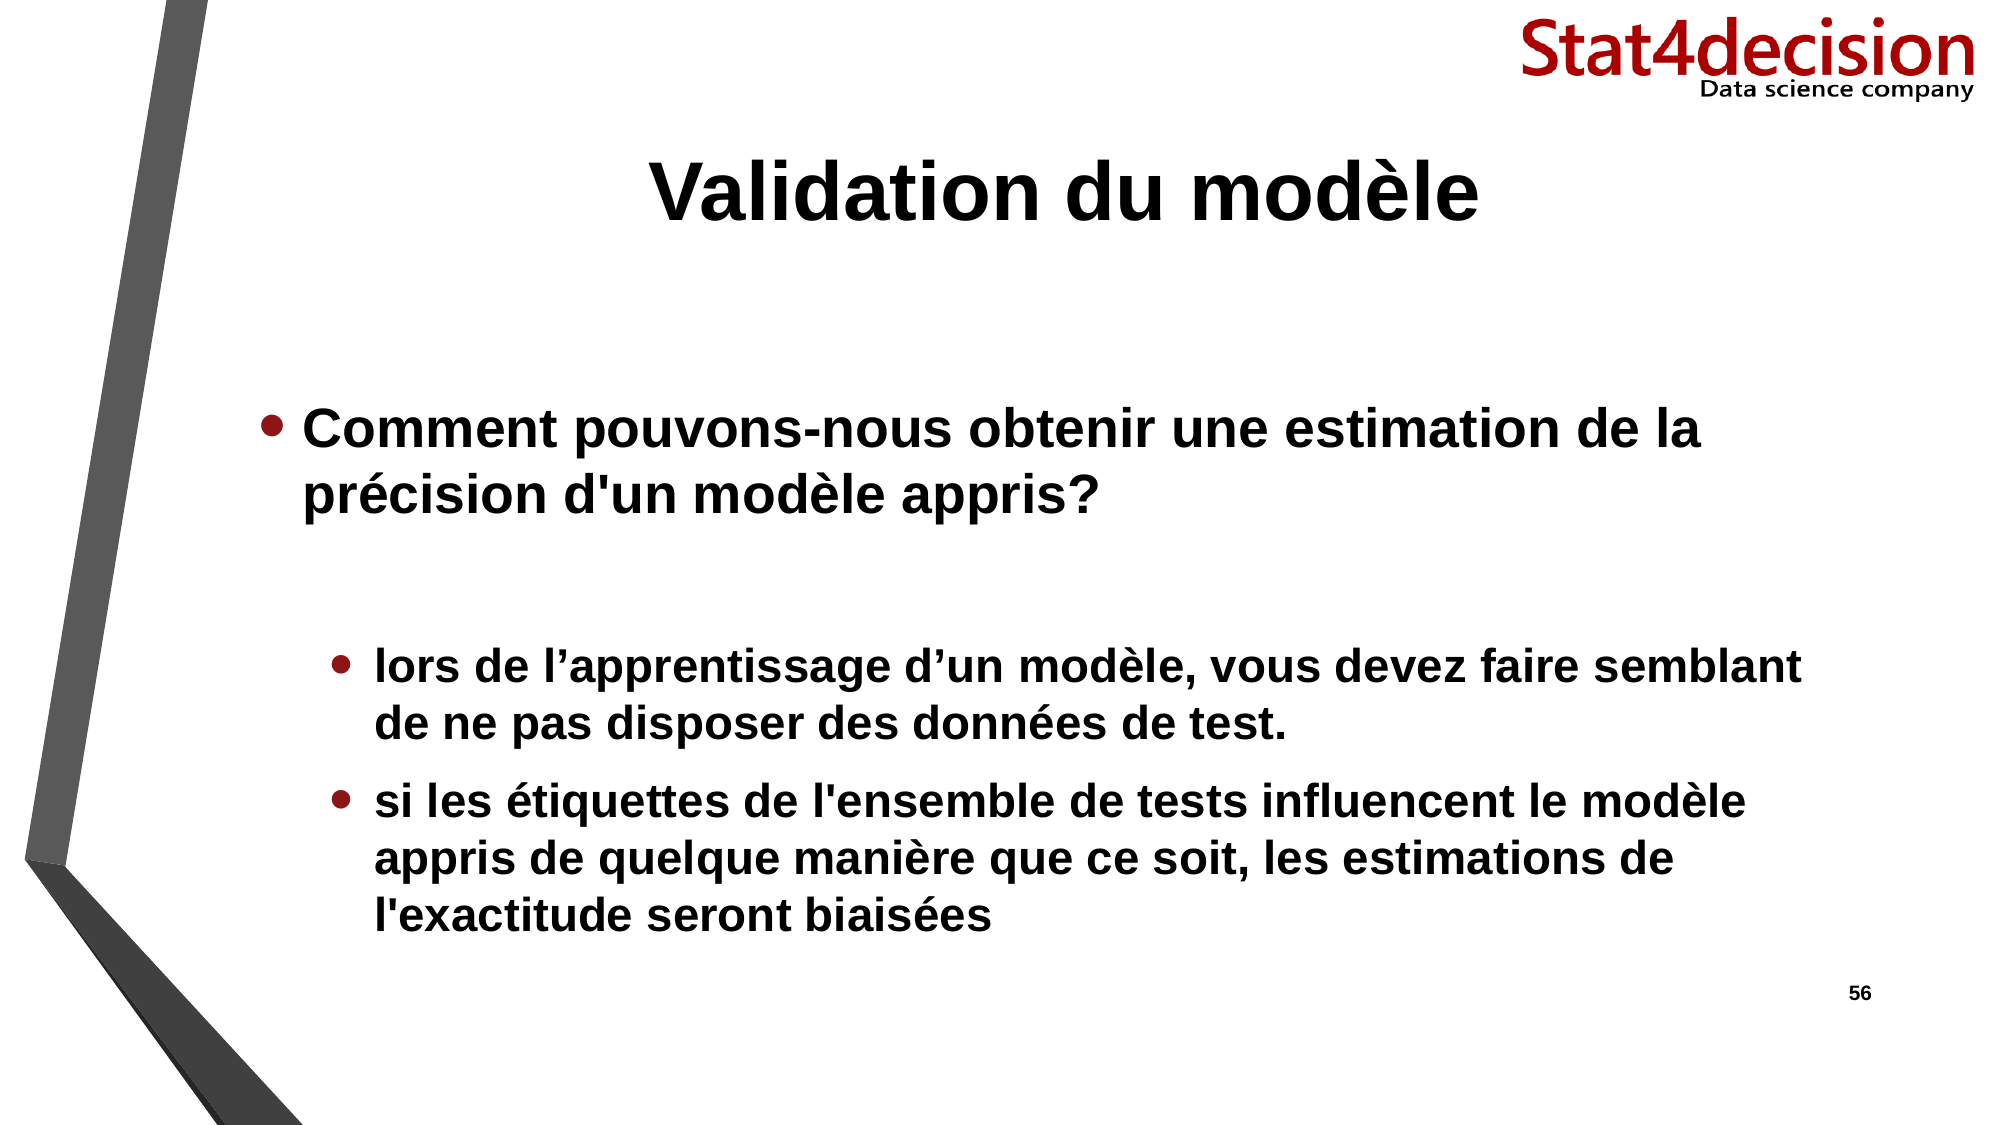

# Validation du modèle

Comment pouvons-nous obtenir une estimation de la précision d'un modèle appris?

lors de l’apprentissage d’un modèle, vous devez faire semblant de ne pas disposer des données de test.
si les étiquettes de l'ensemble de tests influencent le modèle appris de quelque manière que ce soit, les estimations de l'exactitude seront biaisées
56